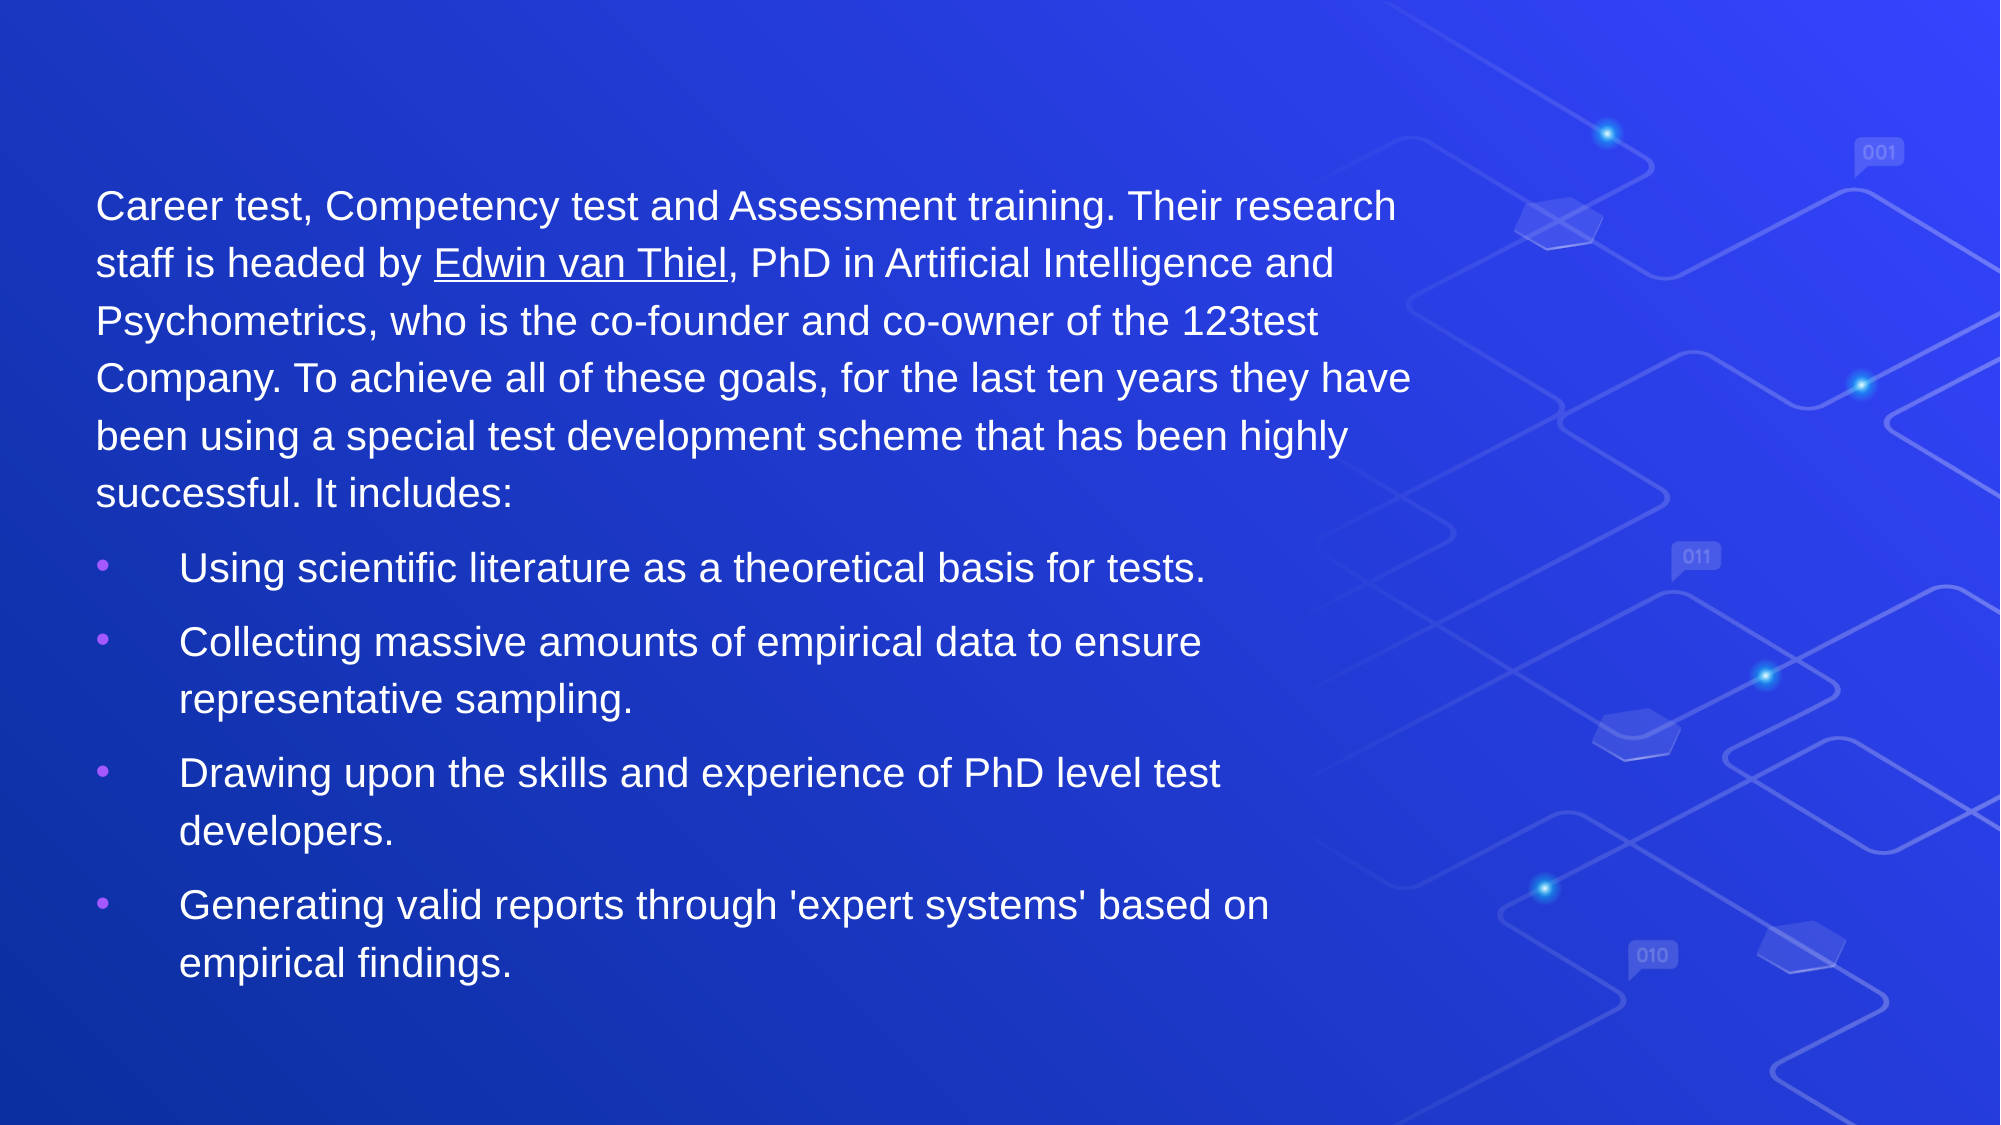

#
Career test, Competency test and Assessment training. Their research staff is headed by Edwin van Thiel, PhD in Artificial Intelligence and Psychometrics, who is the co-founder and co-owner of the 123test Company. To achieve all of these goals, for the last ten years they have been using a special test development scheme that has been highly successful. It includes:
Using scientific literature as a theoretical basis for tests.
Collecting massive amounts of empirical data to ensure representative sampling.
Drawing upon the skills and experience of PhD level test developers.
Generating valid reports through 'expert systems' based on empirical findings.